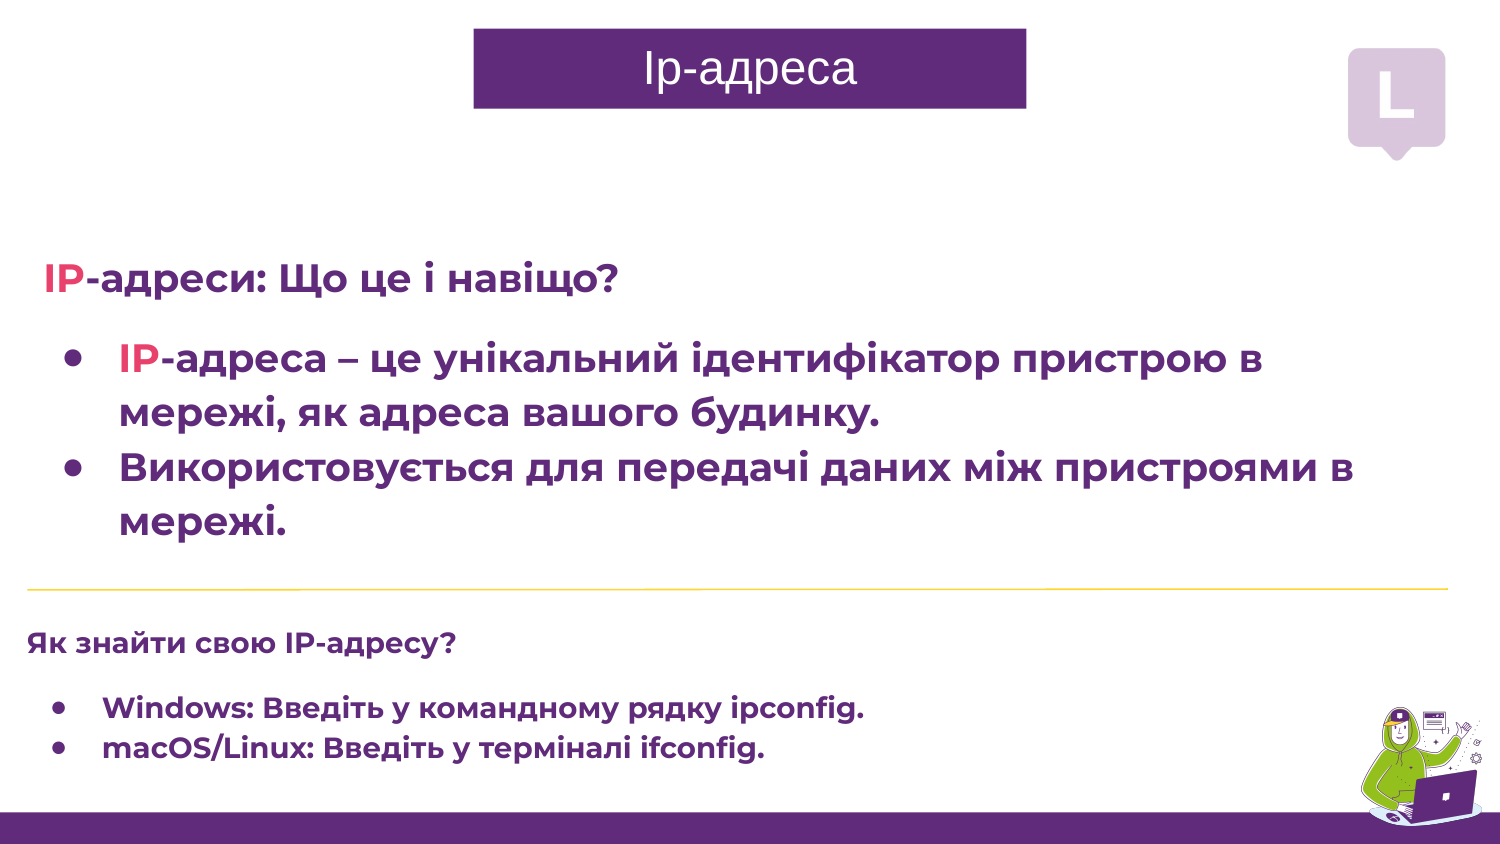

Ip-адреса
IP-адреси: Що це і навіщо?
IP-адреса – це унікальний ідентифікатор пристрою в мережі, як адреса вашого будинку.
Використовується для передачі даних між пристроями в мережі.
Як знайти свою IP-адресу?
Windows: Введіть у командному рядку ipconfig.
macOS/Linux: Введіть у терміналі ifconfig.